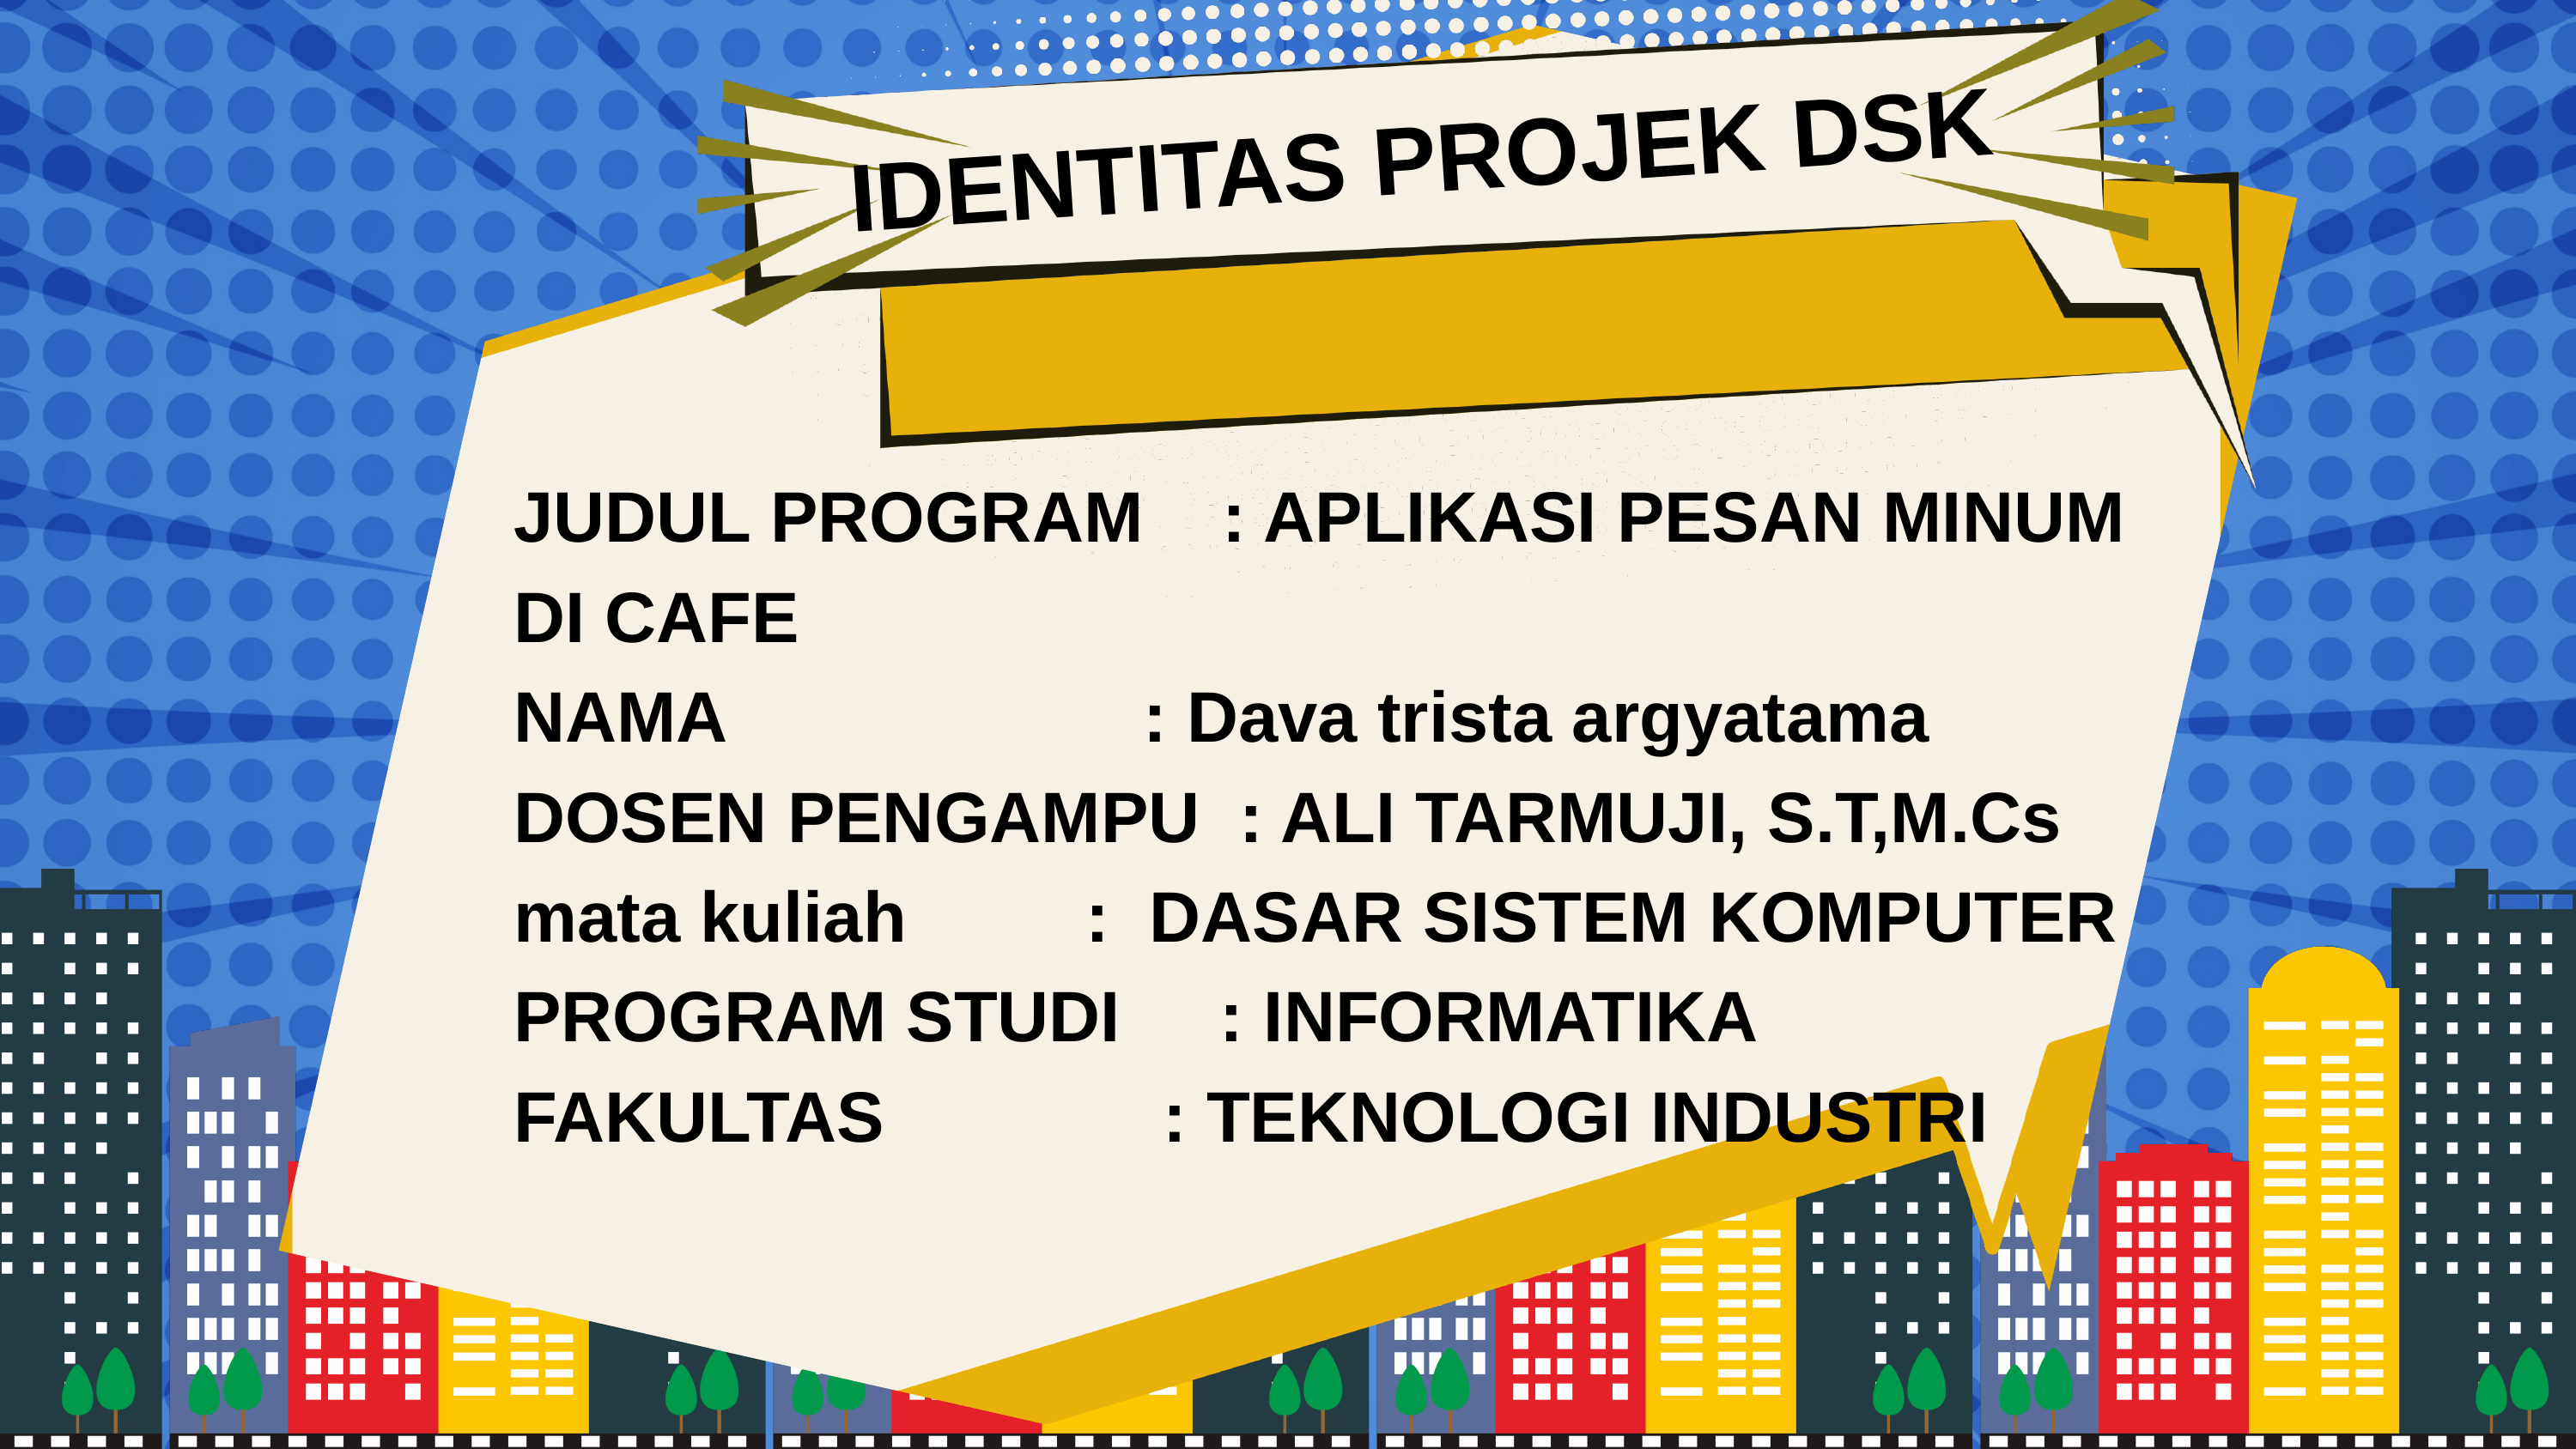

IDENTITAS PROJEK DSK
JUDUL PROGRAM    : APLIKASI PESAN MINUM DI CAFE
NAMA                     : Dava trista argyatama
DOSEN PENGAMPU  : ALI TARMUJI, S.T,M.Cs
mata kuliah         :  DASAR SISTEM KOMPUTER
PROGRAM STUDI     : INFORMATIKA
FAKULTAS              : TEKNOLOGI INDUSTRI